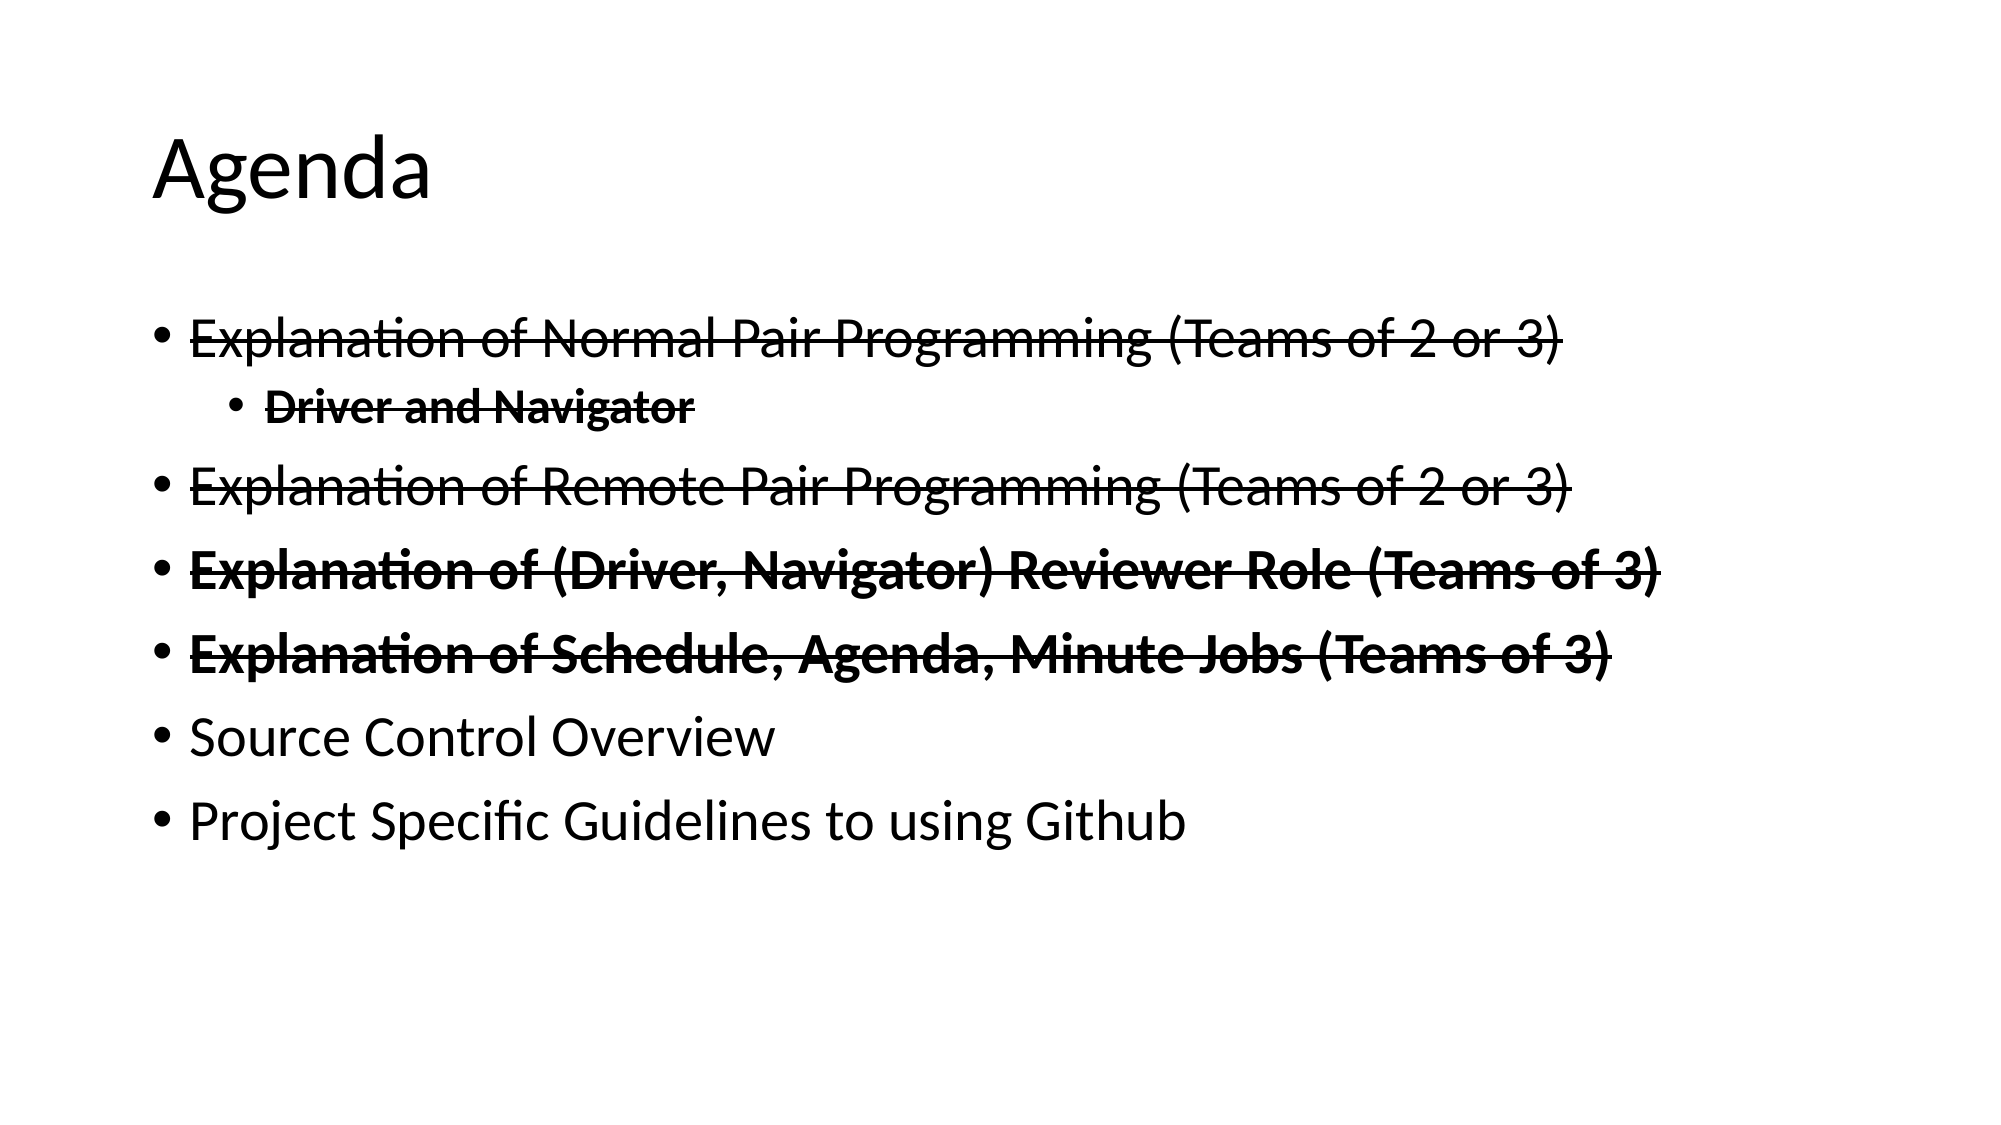

# Agenda
Explanation of Normal Pair Programming (Teams of 2 or 3)
Driver and Navigator
Explanation of Remote Pair Programming (Teams of 2 or 3)
Explanation of (Driver, Navigator) Reviewer Role (Teams of 3)
Explanation of Schedule, Agenda, Minute Jobs (Teams of 3)
Source Control Overview
Project Specific Guidelines to using Github